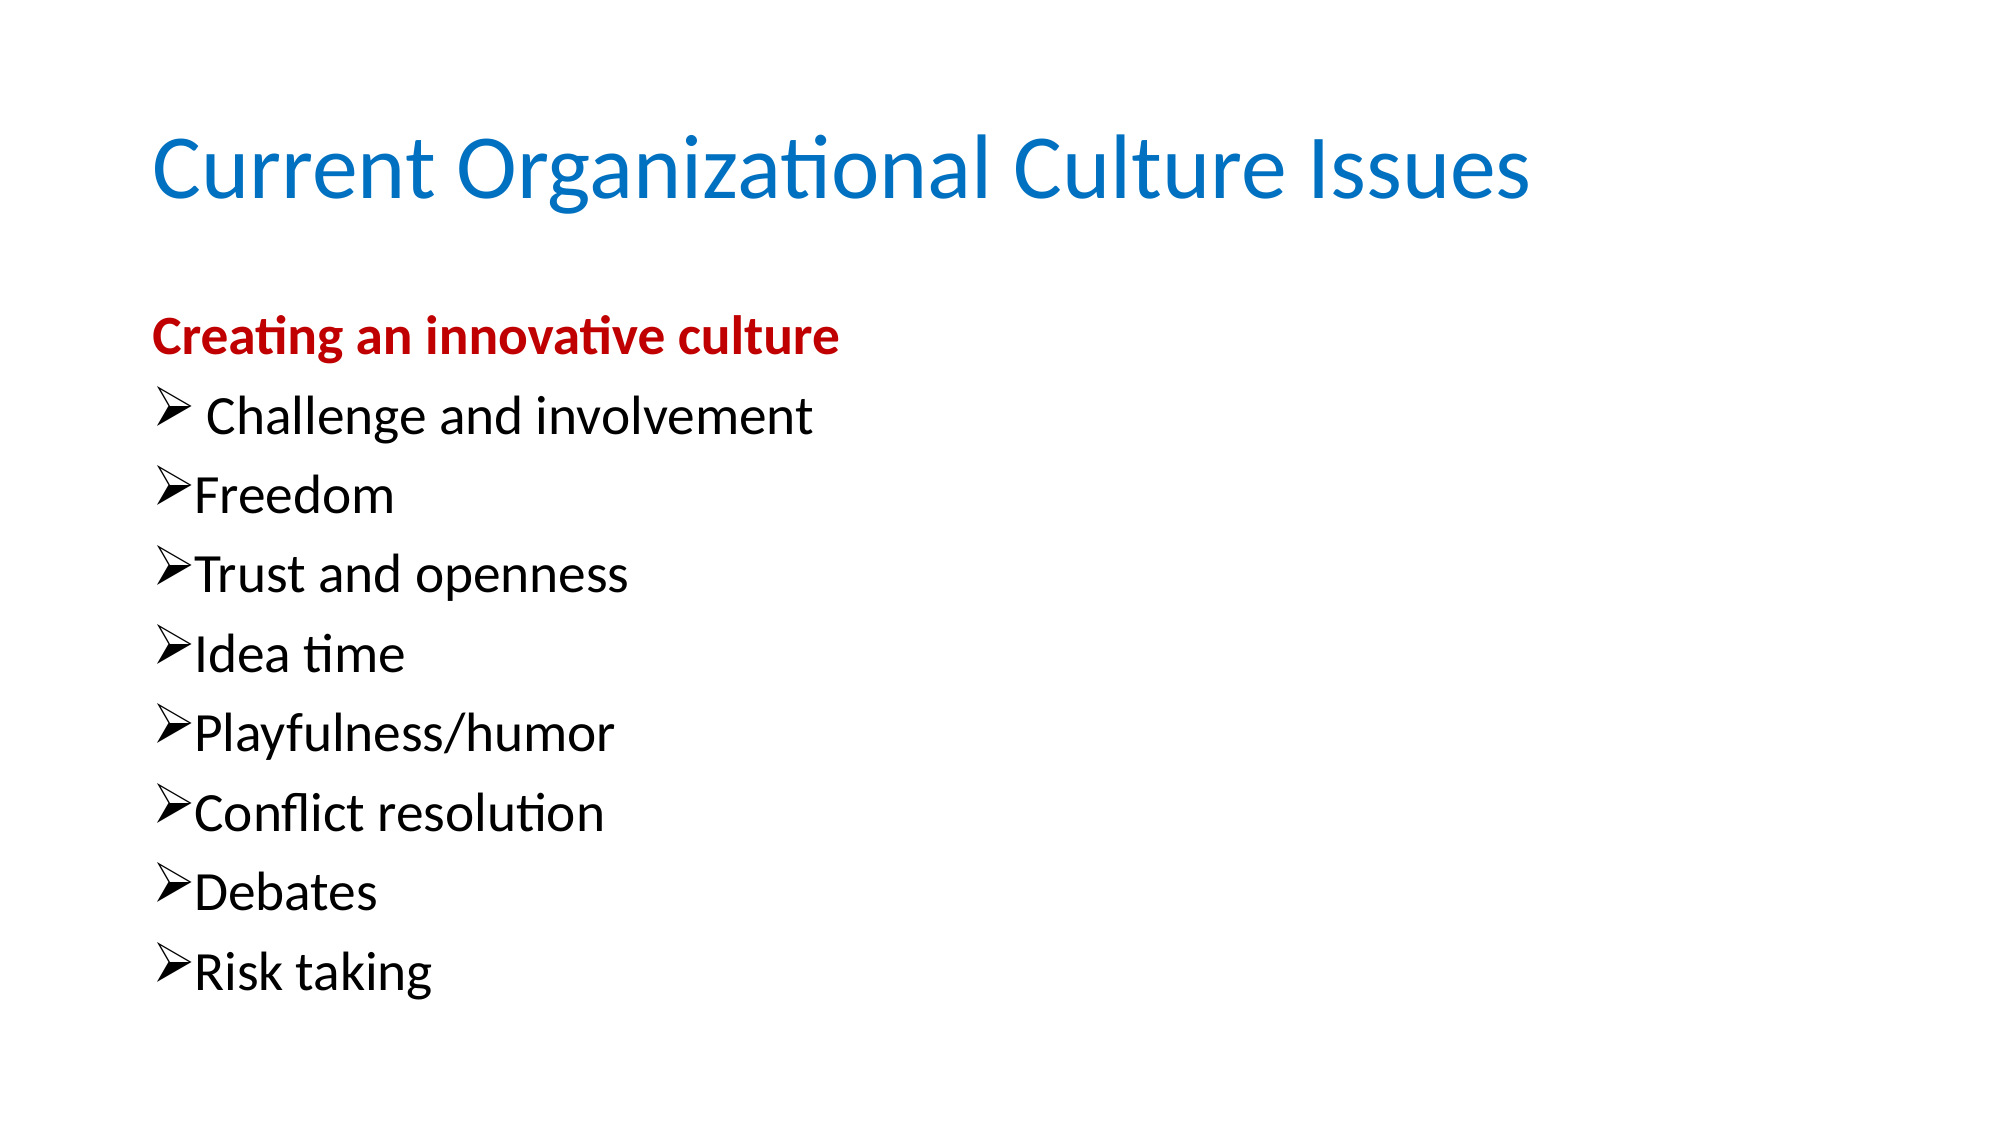

# Current Organizational Culture Issues
Creating an innovative culture
 Challenge and involvement
Freedom
Trust and openness
Idea time
Playfulness/humor
Conflict resolution
Debates
Risk taking